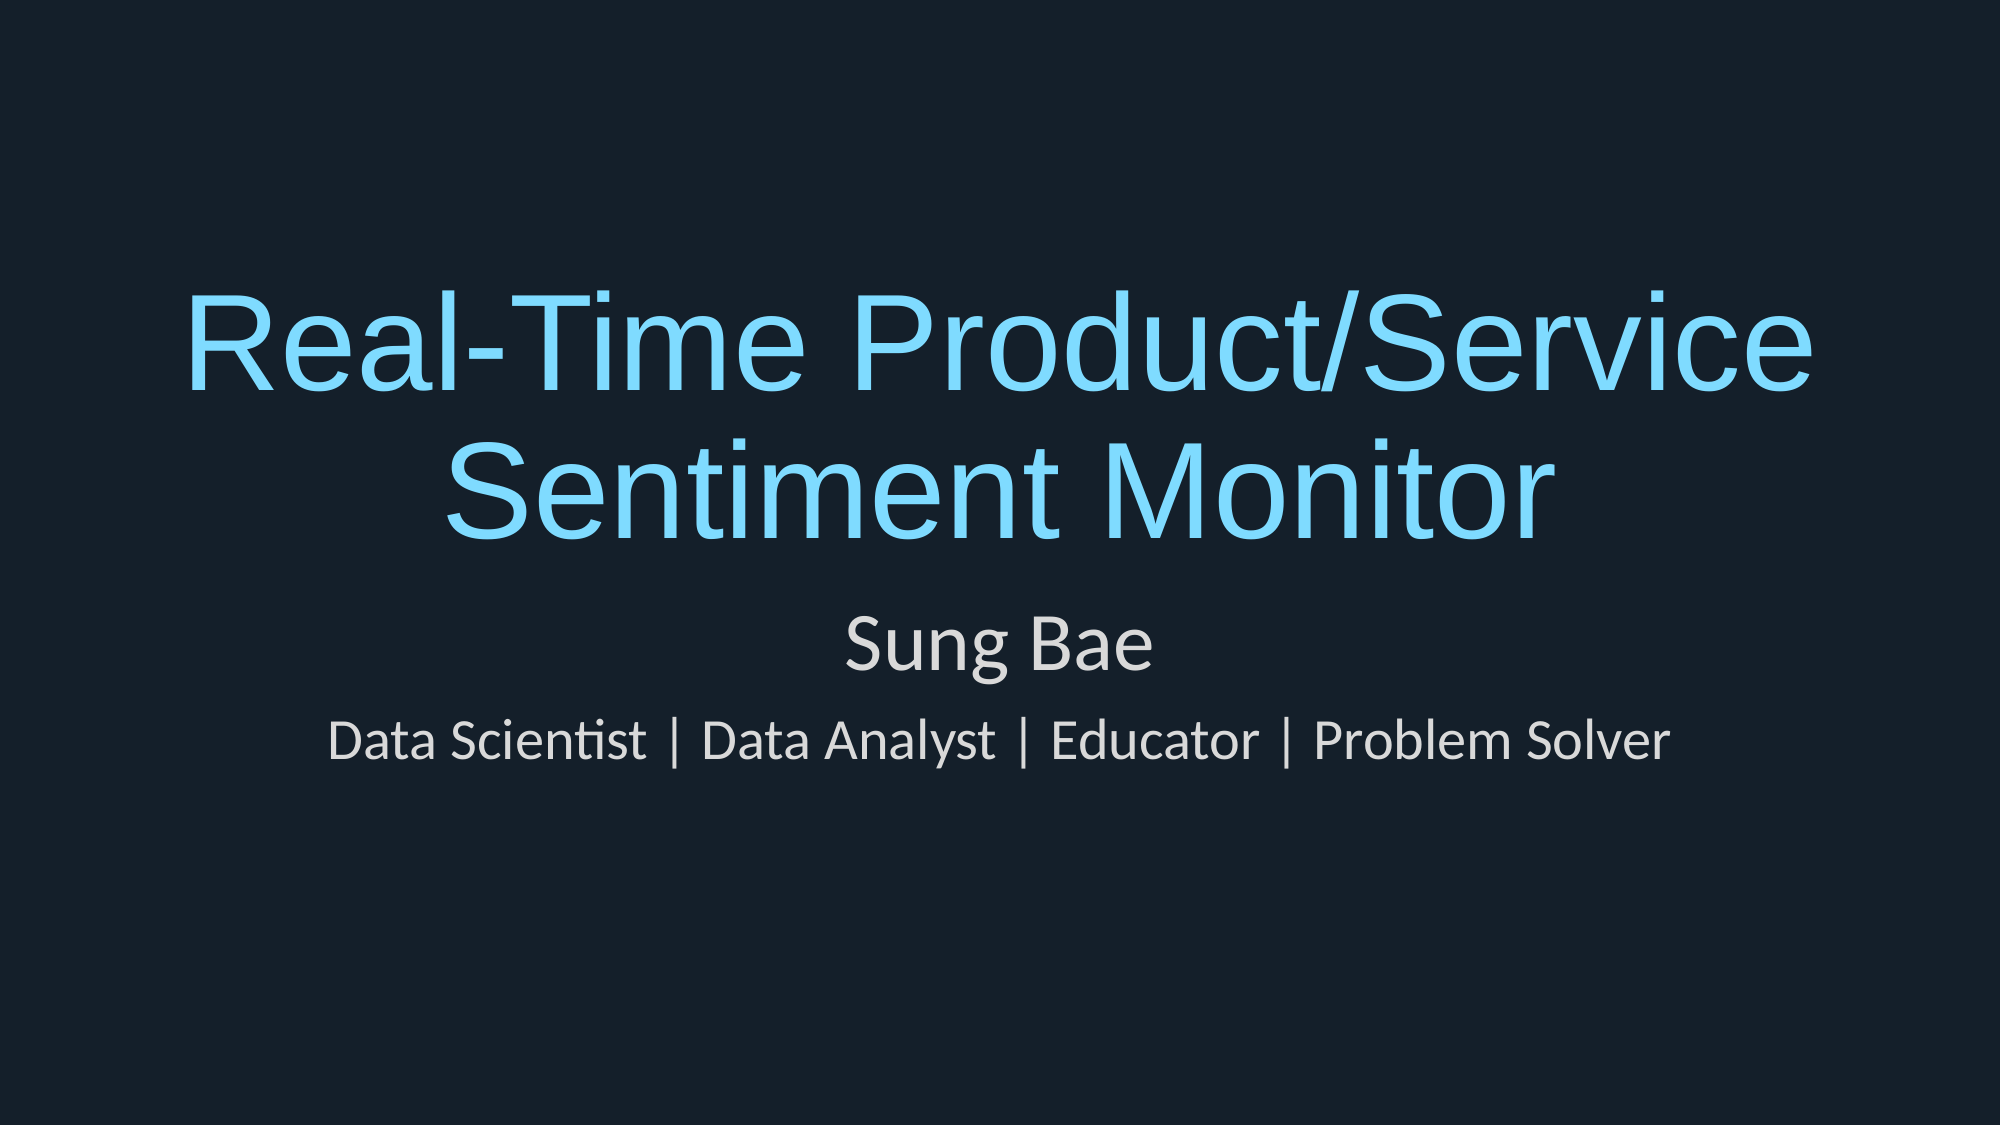

# Real-Time Product/Service Sentiment Monitor
Sung Bae
Data Scientist | Data Analyst | Educator | Problem Solver